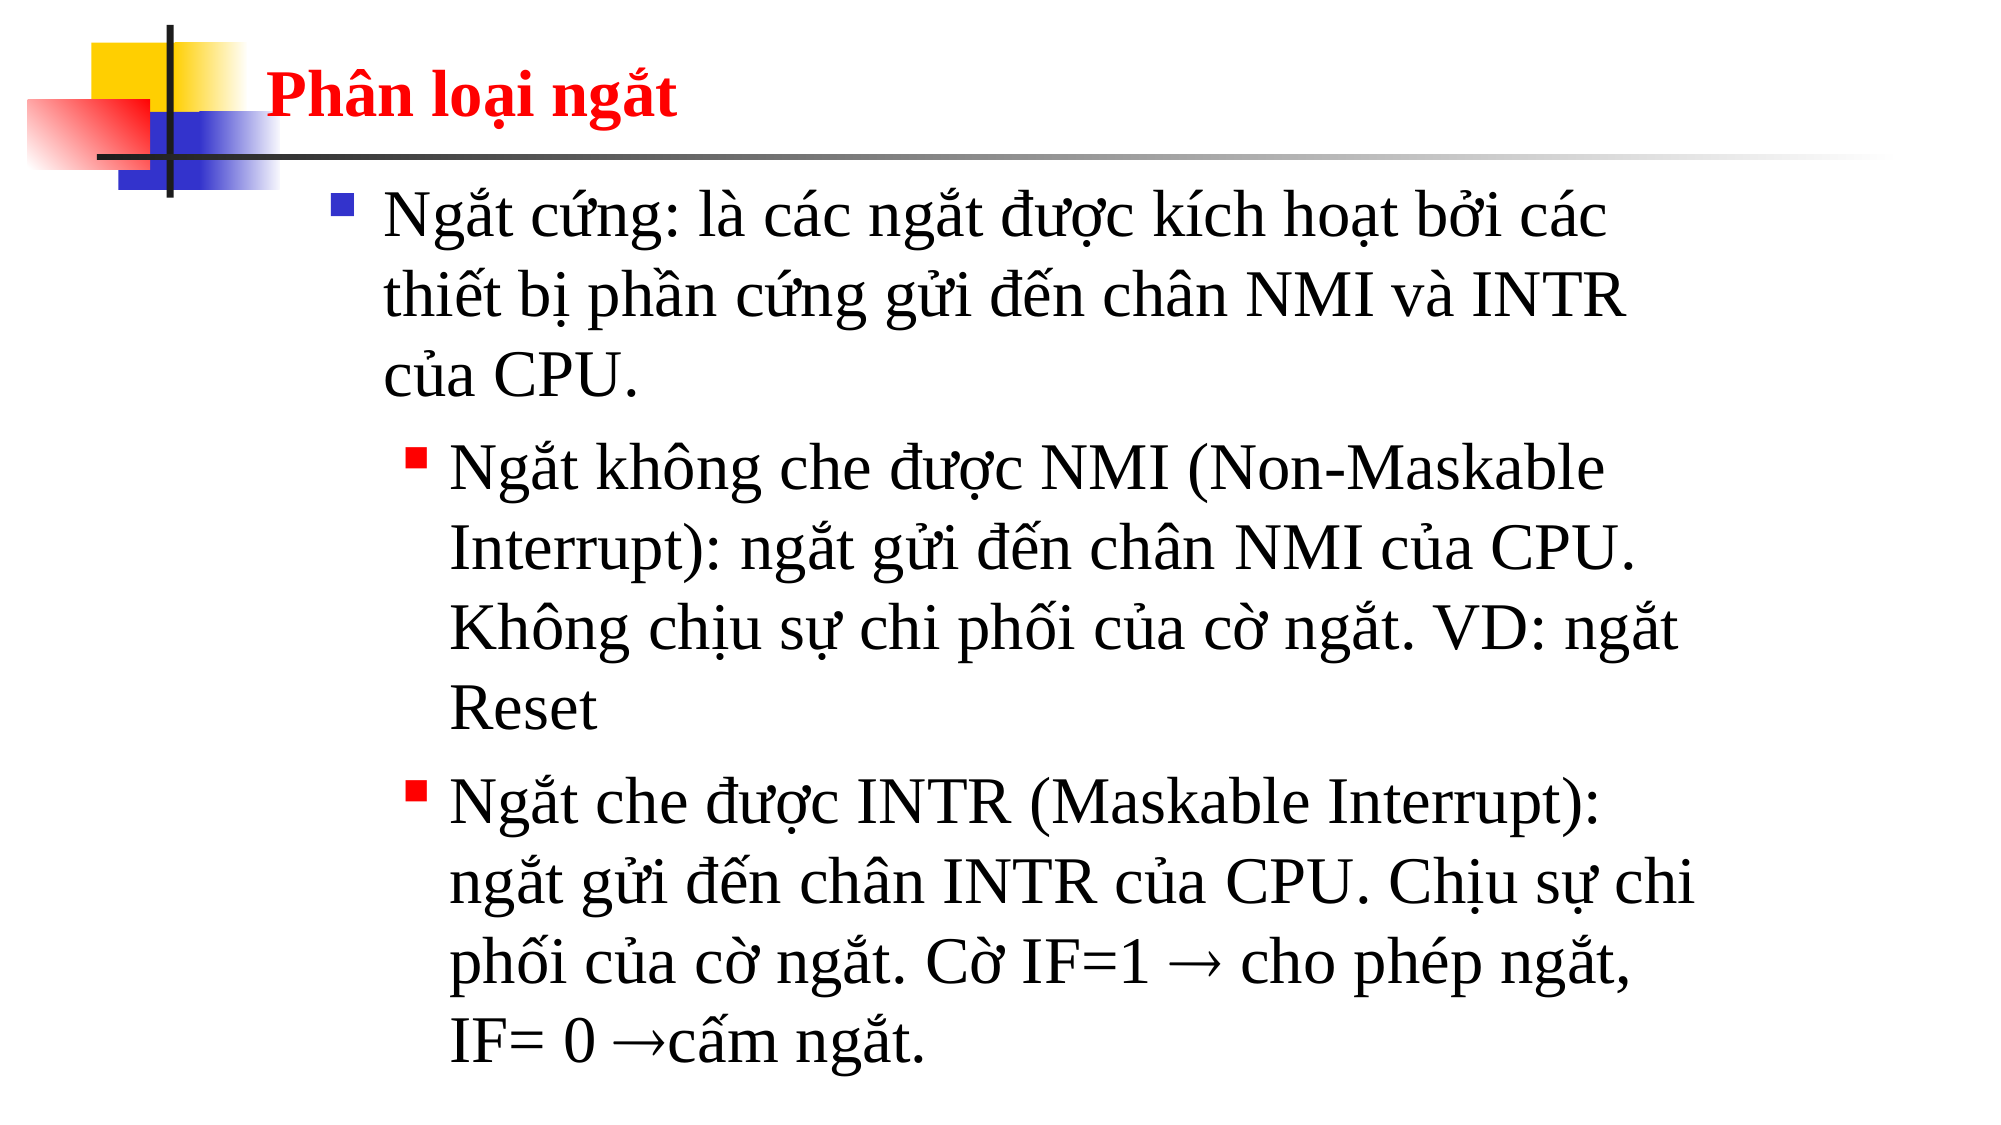

# Phân loại ngắt
Ngắt cứng: là các ngắt được kích hoạt bởi các thiết bị phần cứng gửi đến chân NMI và INTR của CPU.
Ngắt không che được NMI (Non-Maskable Interrupt): ngắt gửi đến chân NMI của CPU. Không chịu sự chi phối của cờ ngắt. VD: ngắt Reset
Ngắt che được INTR (Maskable Interrupt): ngắt gửi đến chân INTR của CPU. Chịu sự chi phối của cờ ngắt. Cờ IF=1 → cho phép ngắt, IF= 0 →cấm ngắt.